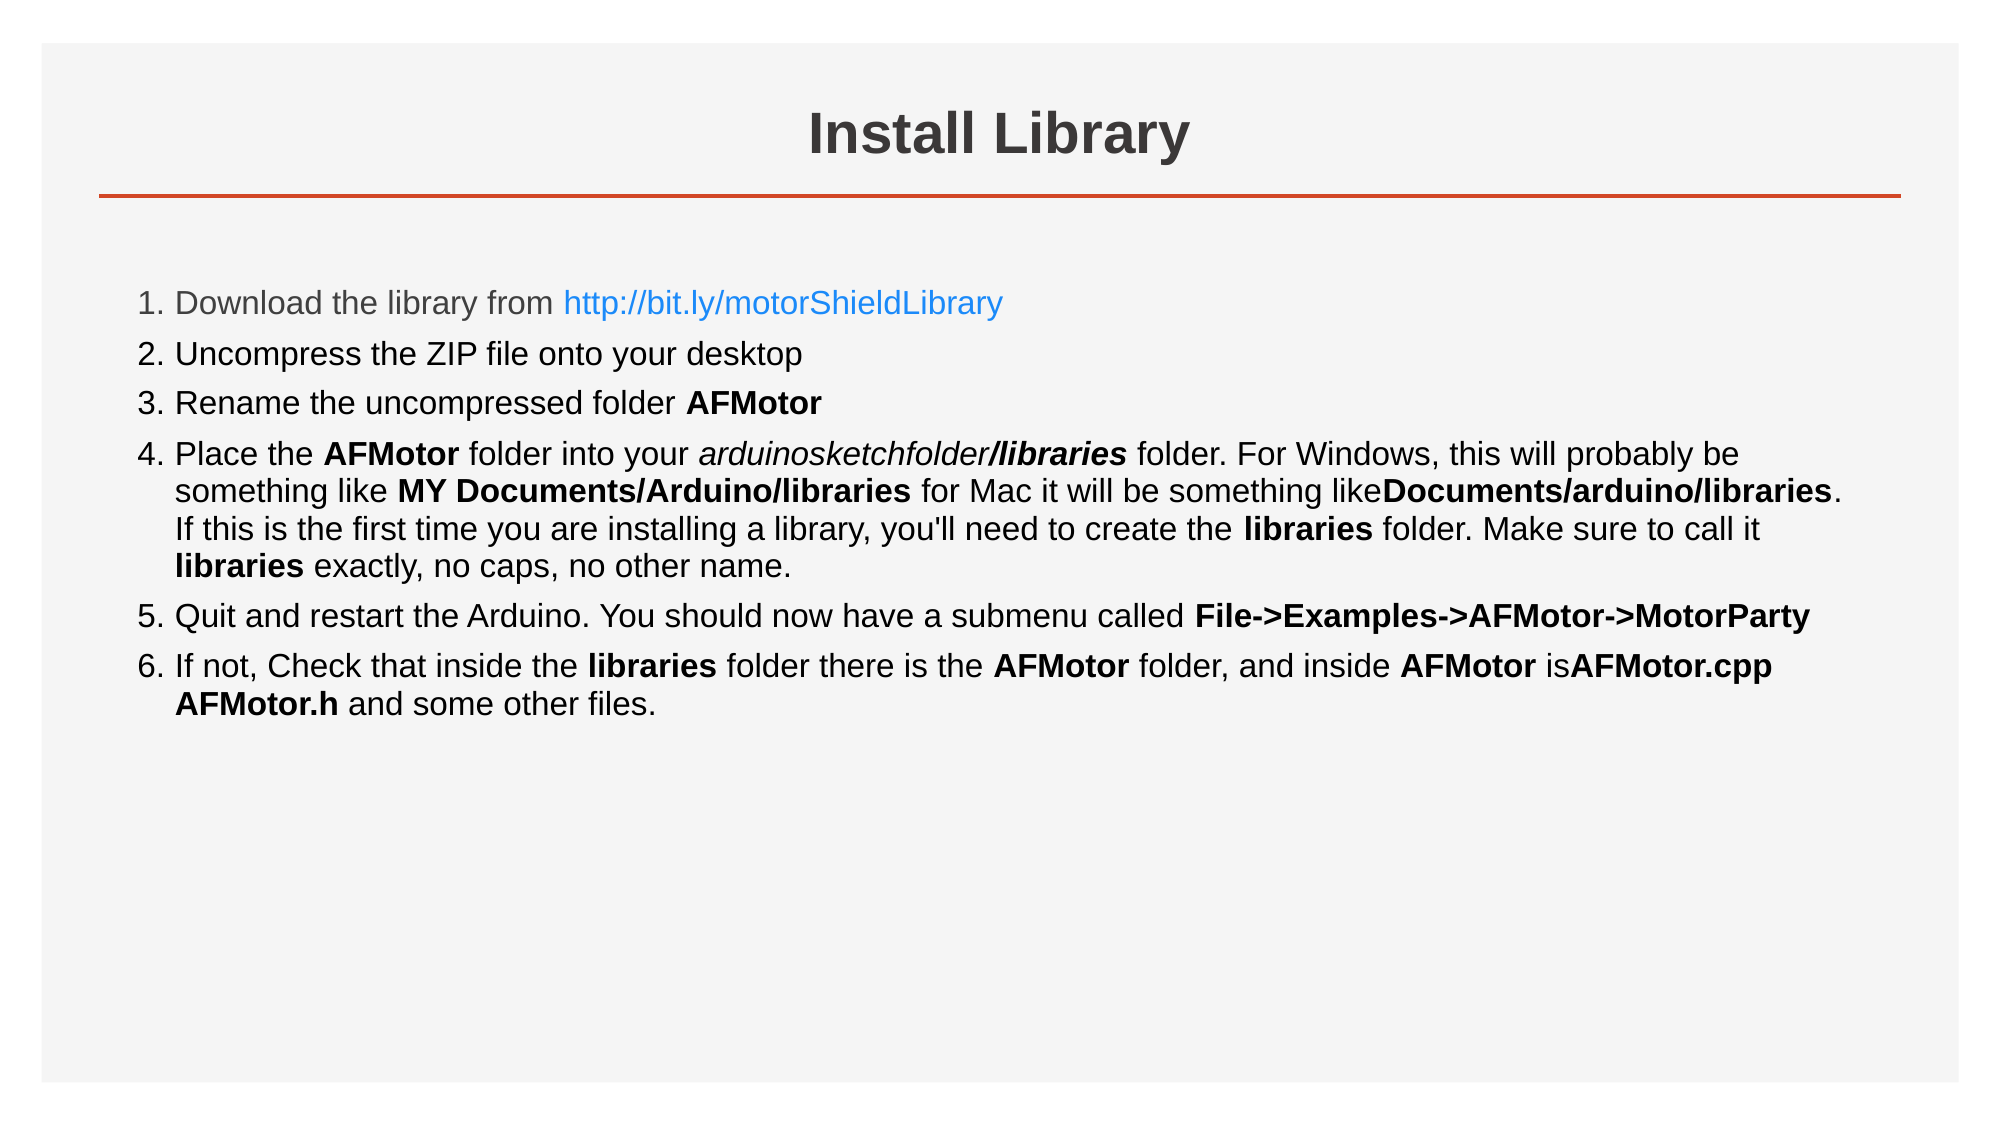

# Install Library
Download the library from http://bit.ly/motorShieldLibrary
Uncompress the ZIP file onto your desktop
Rename the uncompressed folder AFMotor
Place the AFMotor folder into your arduinosketchfolder/libraries folder. For Windows, this will probably be something like MY Documents/Arduino/libraries for Mac it will be something likeDocuments/arduino/libraries. If this is the first time you are installing a library, you'll need to create the libraries folder. Make sure to call it libraries exactly, no caps, no other name.
Quit and restart the Arduino. You should now have a submenu called File->Examples->AFMotor->MotorParty
If not, Check that inside the libraries folder there is the AFMotor folder, and inside AFMotor isAFMotor.cpp AFMotor.h and some other files.